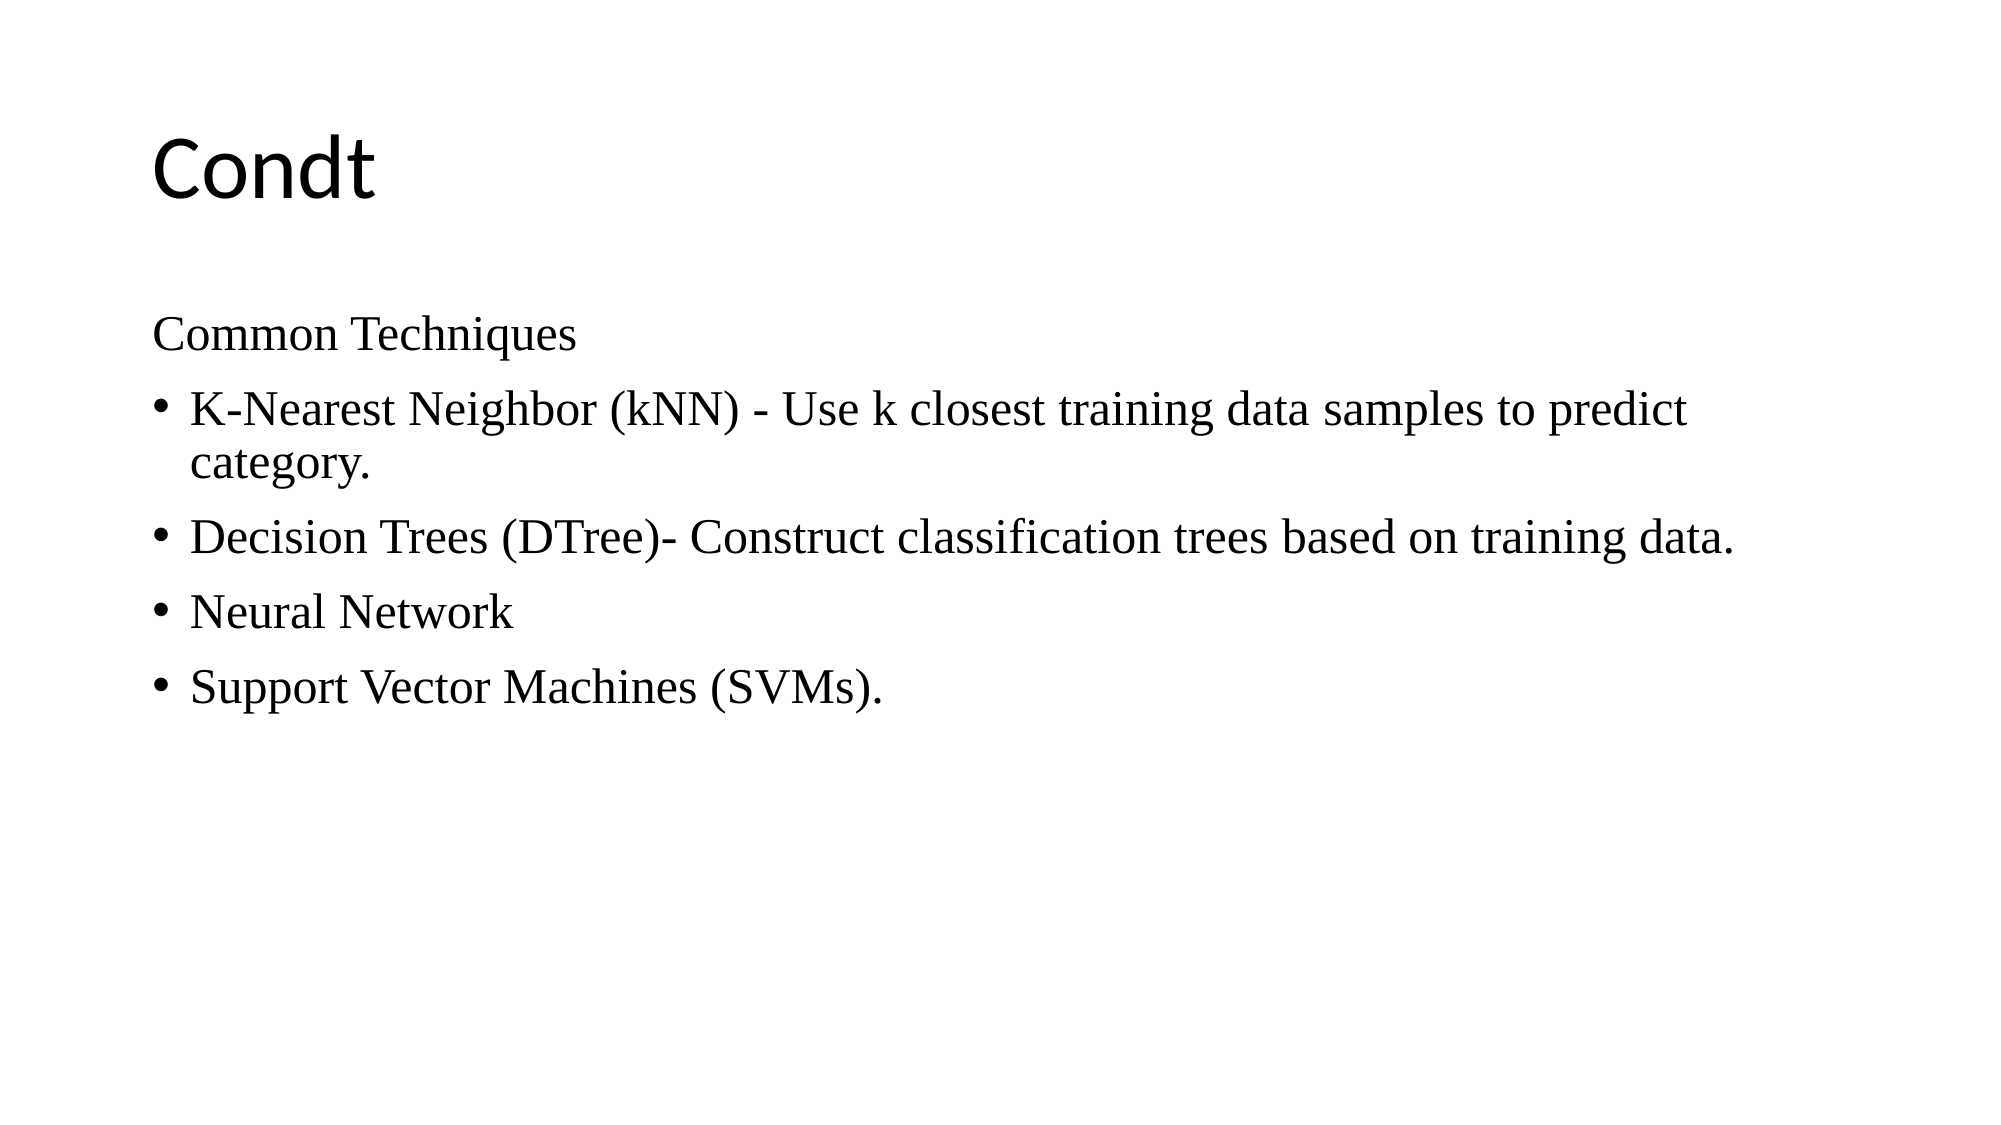

# Condt
Common Techniques
K-Nearest Neighbor (kNN) - Use k closest training data samples to predict category.
Decision Trees (DTree)- Construct classification trees based on training data.
Neural Network
Support Vector Machines (SVMs).